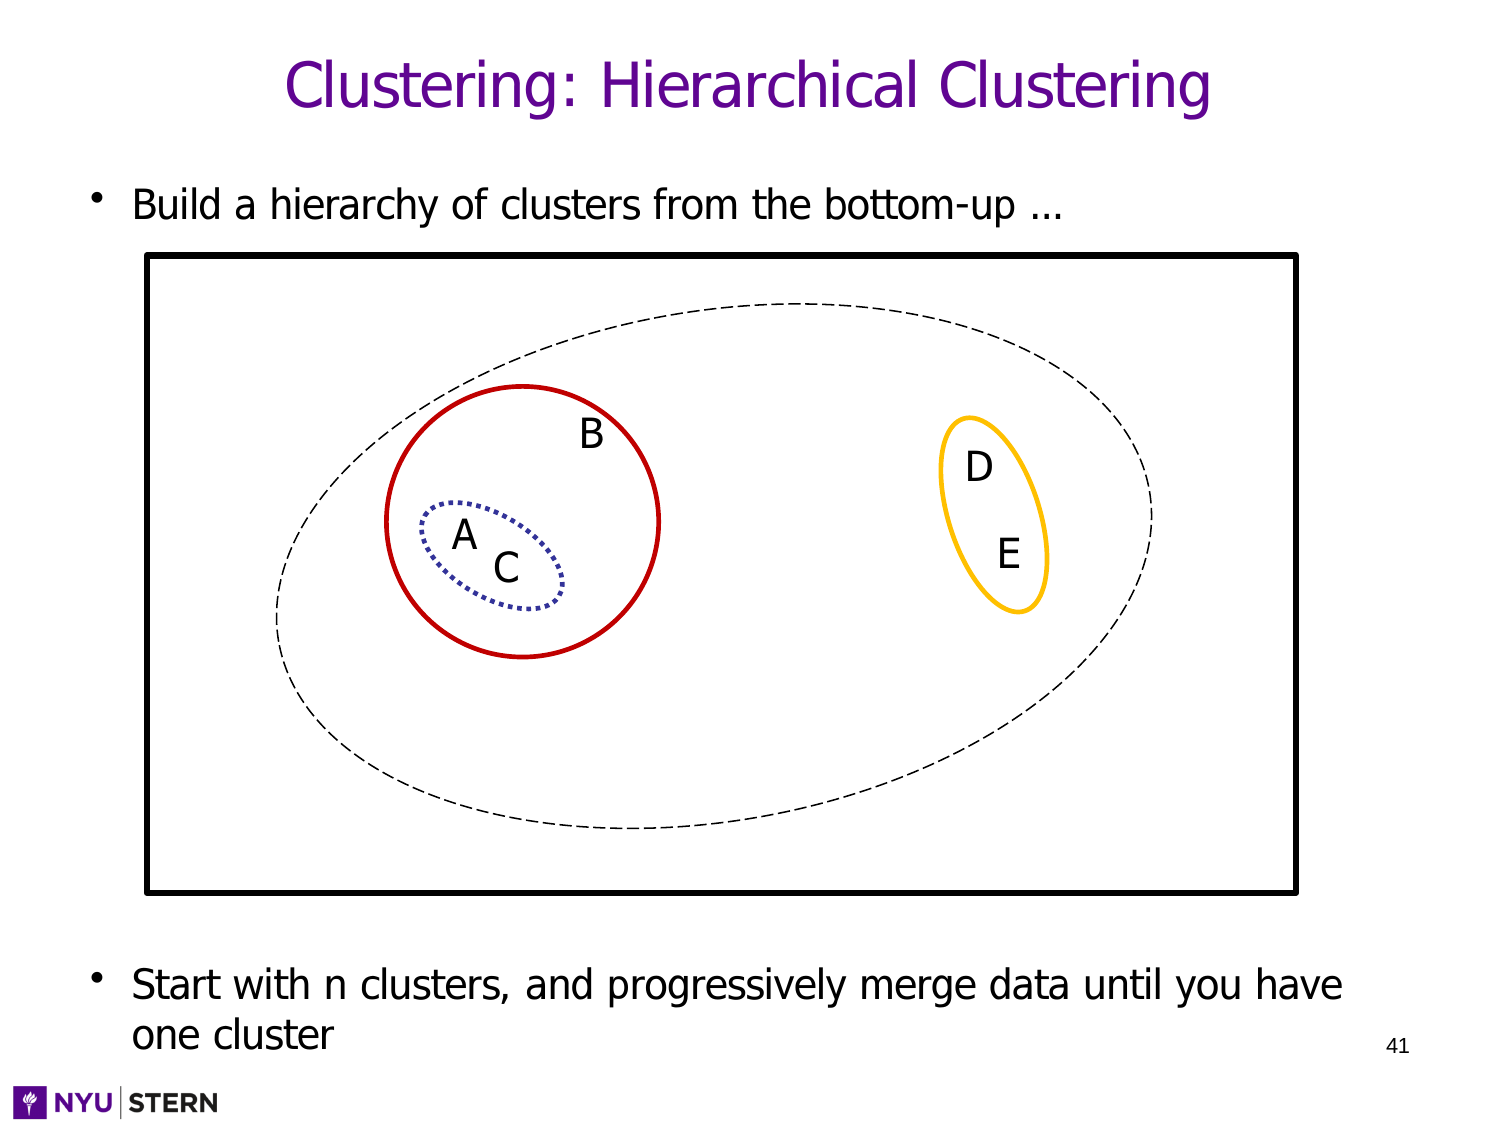

# Clustering: Hierarchical Clustering
Build a hierarchy of clusters from the bottom-up …

B
D

A

E
C
Start with n clusters, and progressively merge data until you have one cluster
41